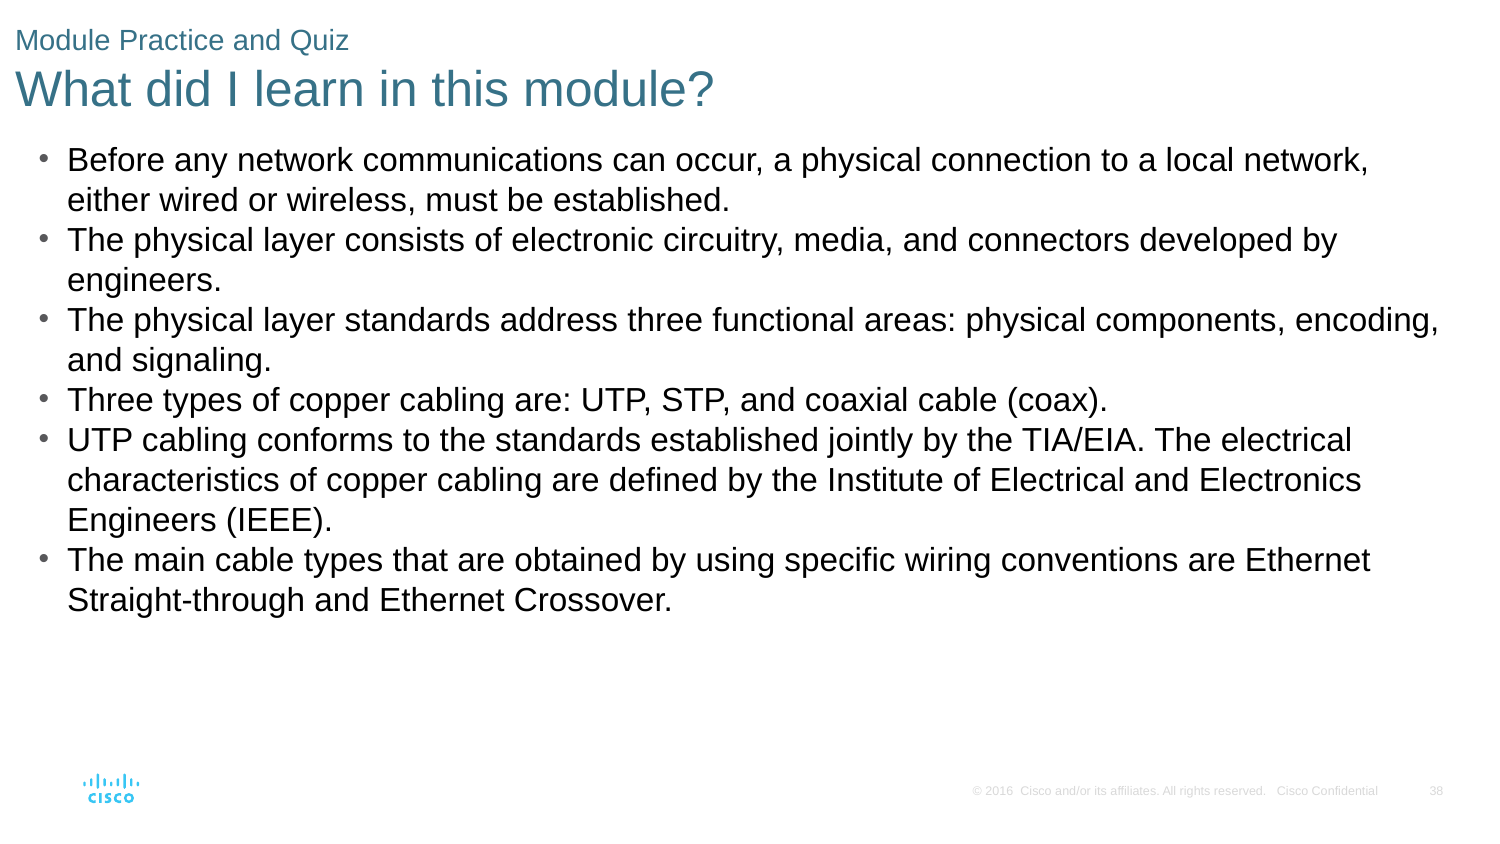

# Module Practice and Quiz What did I learn in this module?
Before any network communications can occur, a physical connection to a local network, either wired or wireless, must be established.
The physical layer consists of electronic circuitry, media, and connectors developed by engineers.
The physical layer standards address three functional areas: physical components, encoding, and signaling.
Three types of copper cabling are: UTP, STP, and coaxial cable (coax).
UTP cabling conforms to the standards established jointly by the TIA/EIA. The electrical characteristics of copper cabling are defined by the Institute of Electrical and Electronics Engineers (IEEE).
The main cable types that are obtained by using specific wiring conventions are Ethernet Straight-through and Ethernet Crossover.